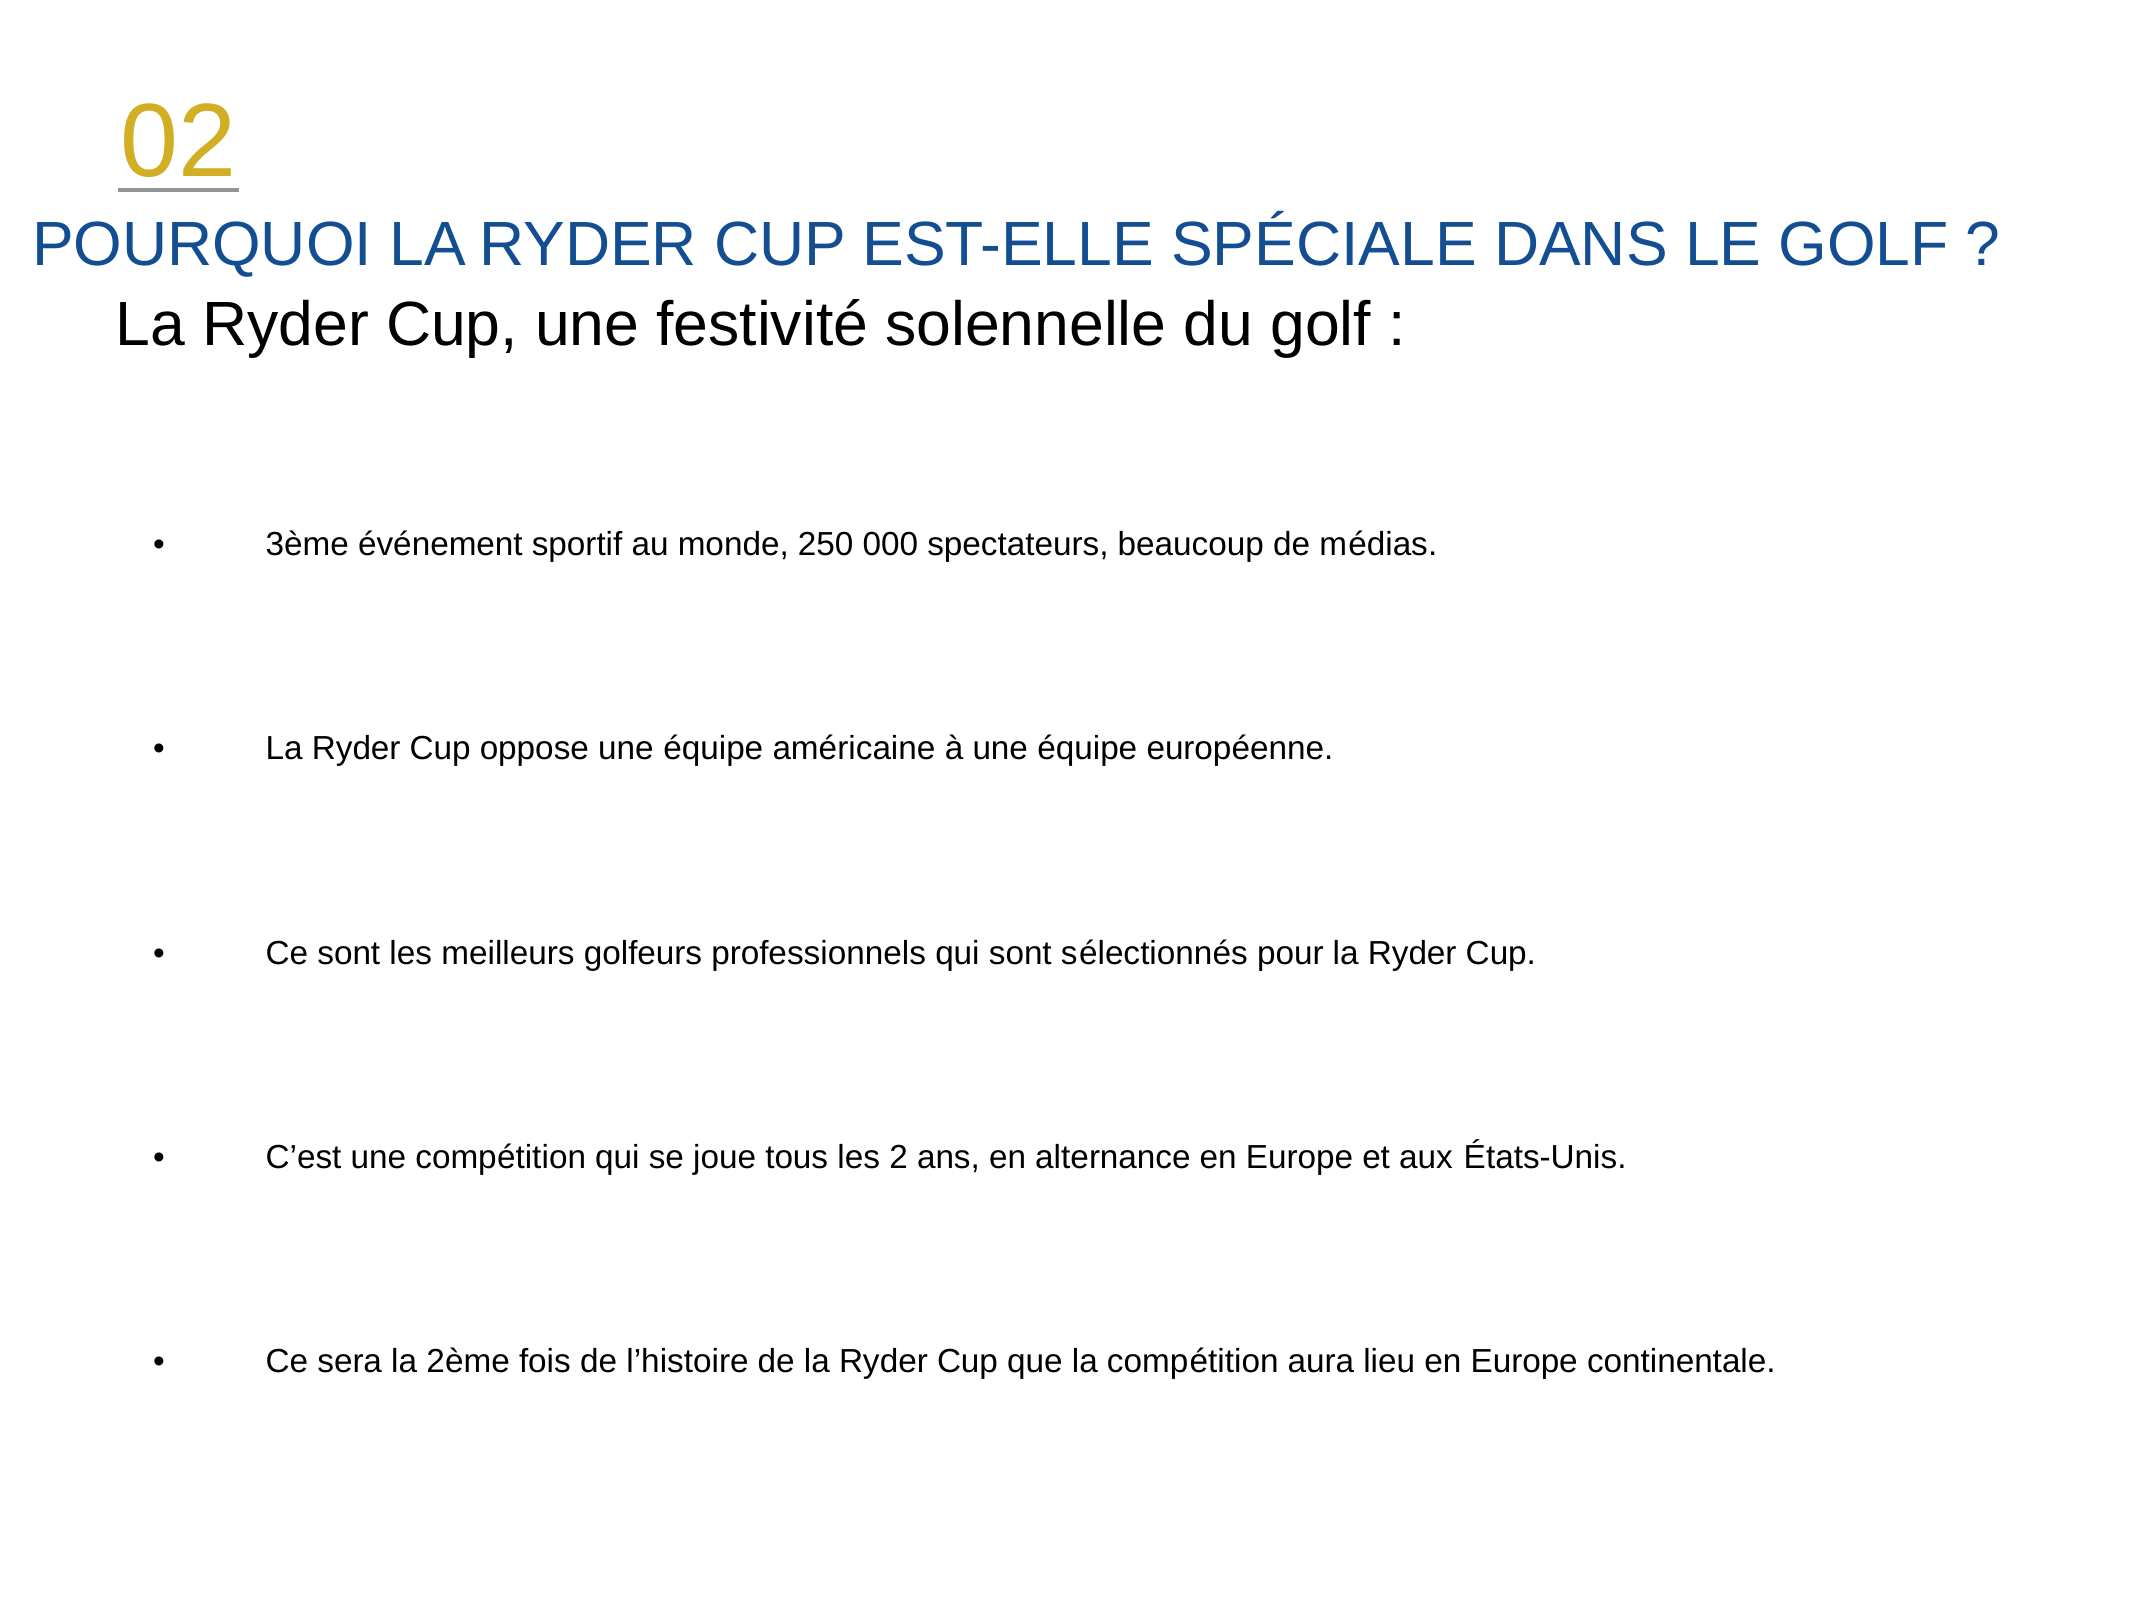

02

Pourquoi la Ryder Cup est-elle spéciale dans le golf ?
La Ryder Cup, une festivité solennelle du golf :

•	3ème événement sportif au monde, 250 000 spectateurs, beaucoup de médias.
•	La Ryder Cup oppose une équipe américaine à une équipe européenne.

•	Ce sont les meilleurs golfeurs professionnels qui sont sélectionnés pour la Ryder Cup.
•	C’est une compétition qui se joue tous les 2 ans, en alternance en Europe et aux États-Unis.
•	Ce sera la 2ème fois de l’histoire de la Ryder Cup que la compétition aura lieu en Europe continentale.